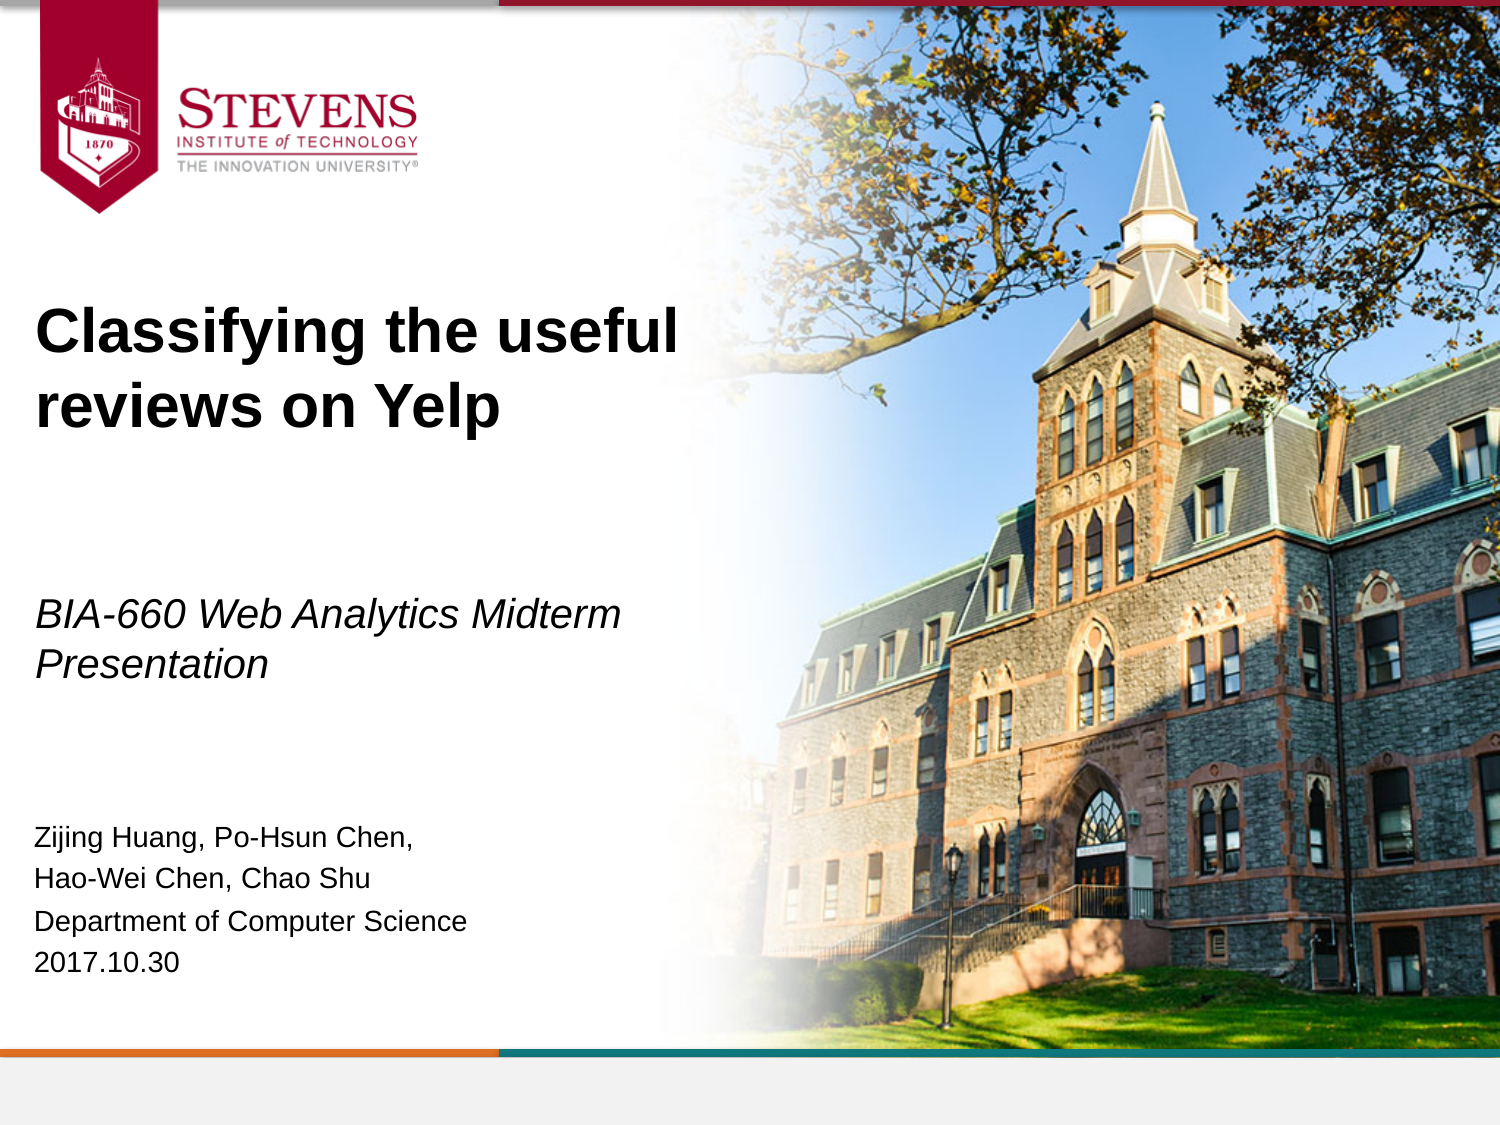

Classifying the useful reviews on Yelp

BIA-660 Web Analytics Midterm Presentation

Zijing Huang, Po-Hsun Chen,
Hao-Wei Chen, Chao Shu
Department of Computer Science
2017.10.30